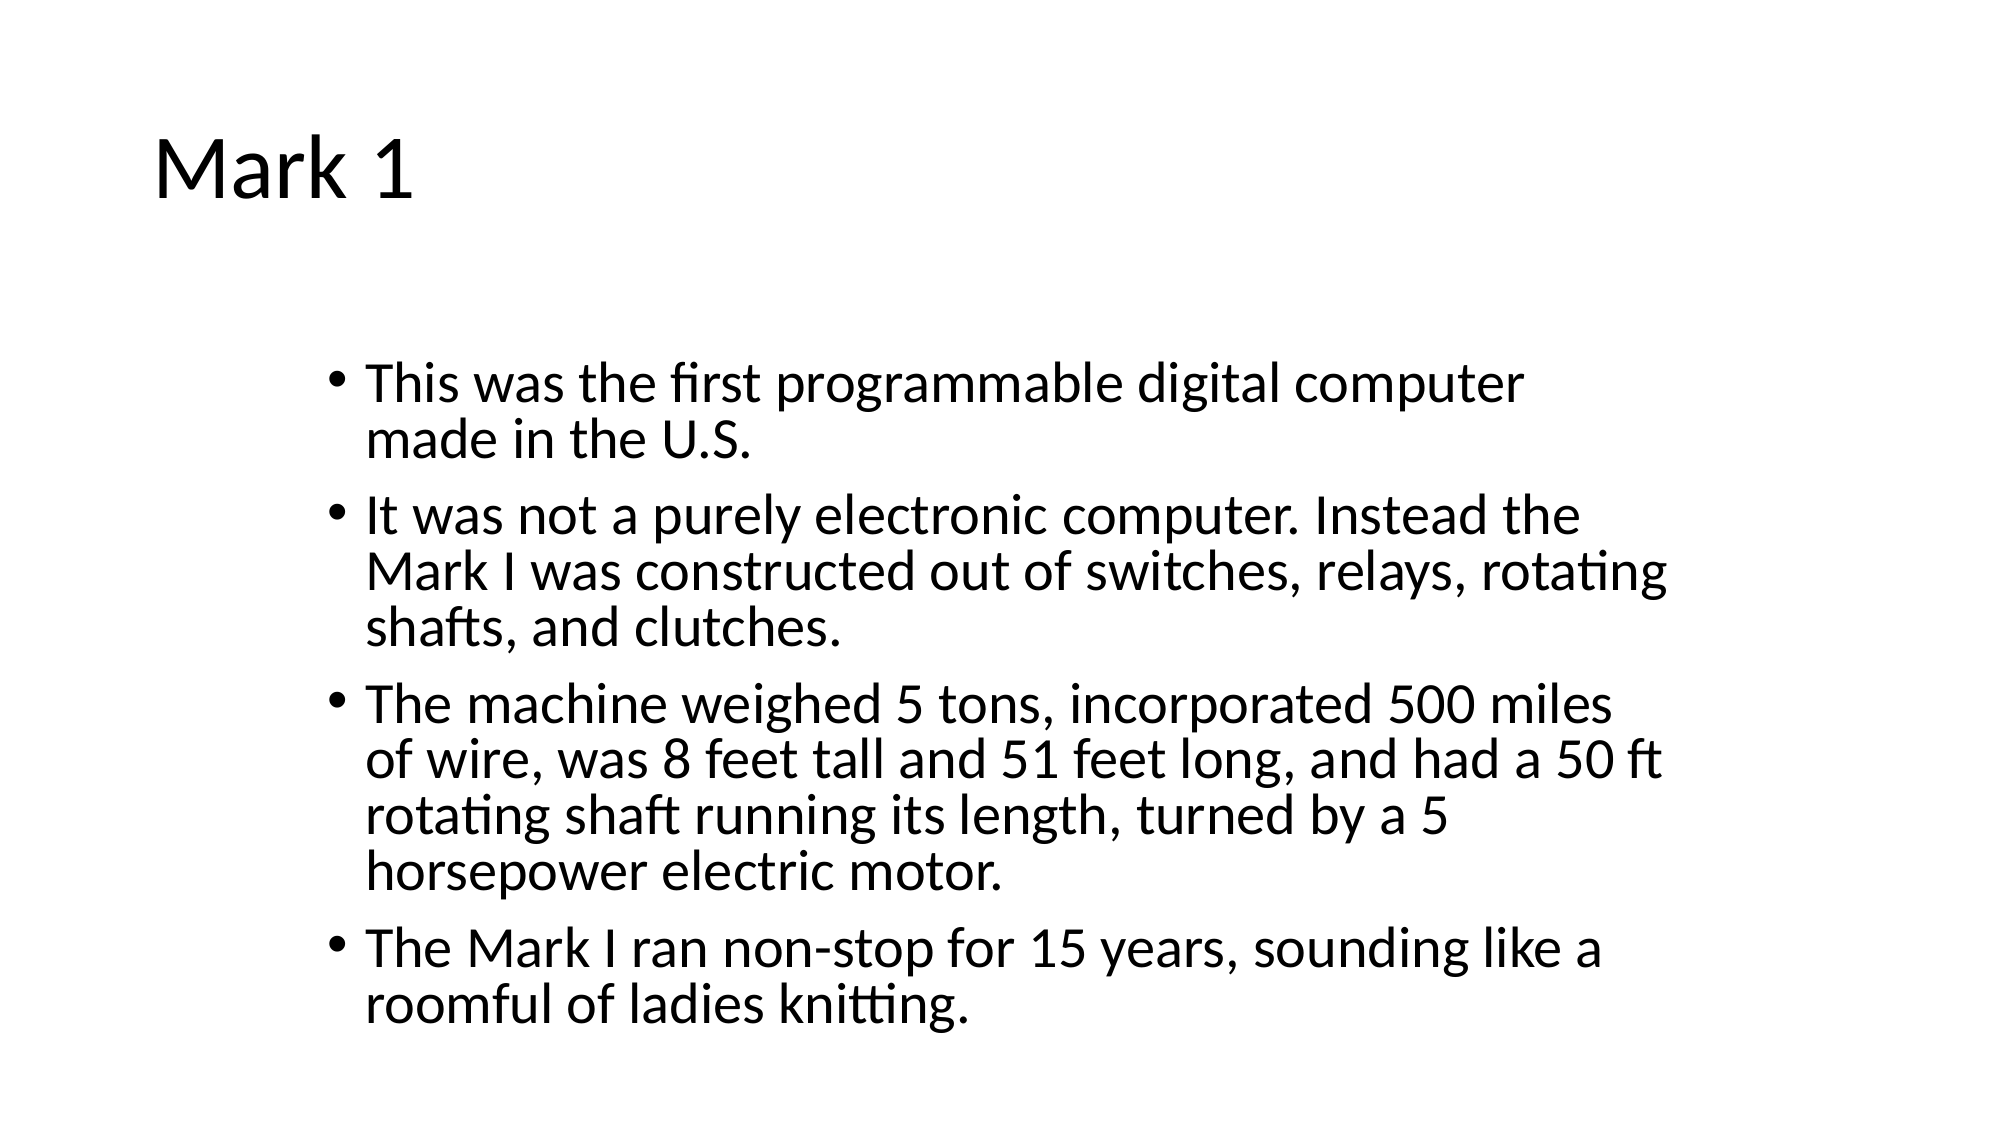

# Mark 1
This was the first programmable digital computer made in the U.S.
It was not a purely electronic computer. Instead the Mark I was constructed out of switches, relays, rotating shafts, and clutches.
The machine weighed 5 tons, incorporated 500 miles of wire, was 8 feet tall and 51 feet long, and had a 50 ft rotating shaft running its length, turned by a 5 horsepower electric motor.
The Mark I ran non-stop for 15 years, sounding like a roomful of ladies knitting.